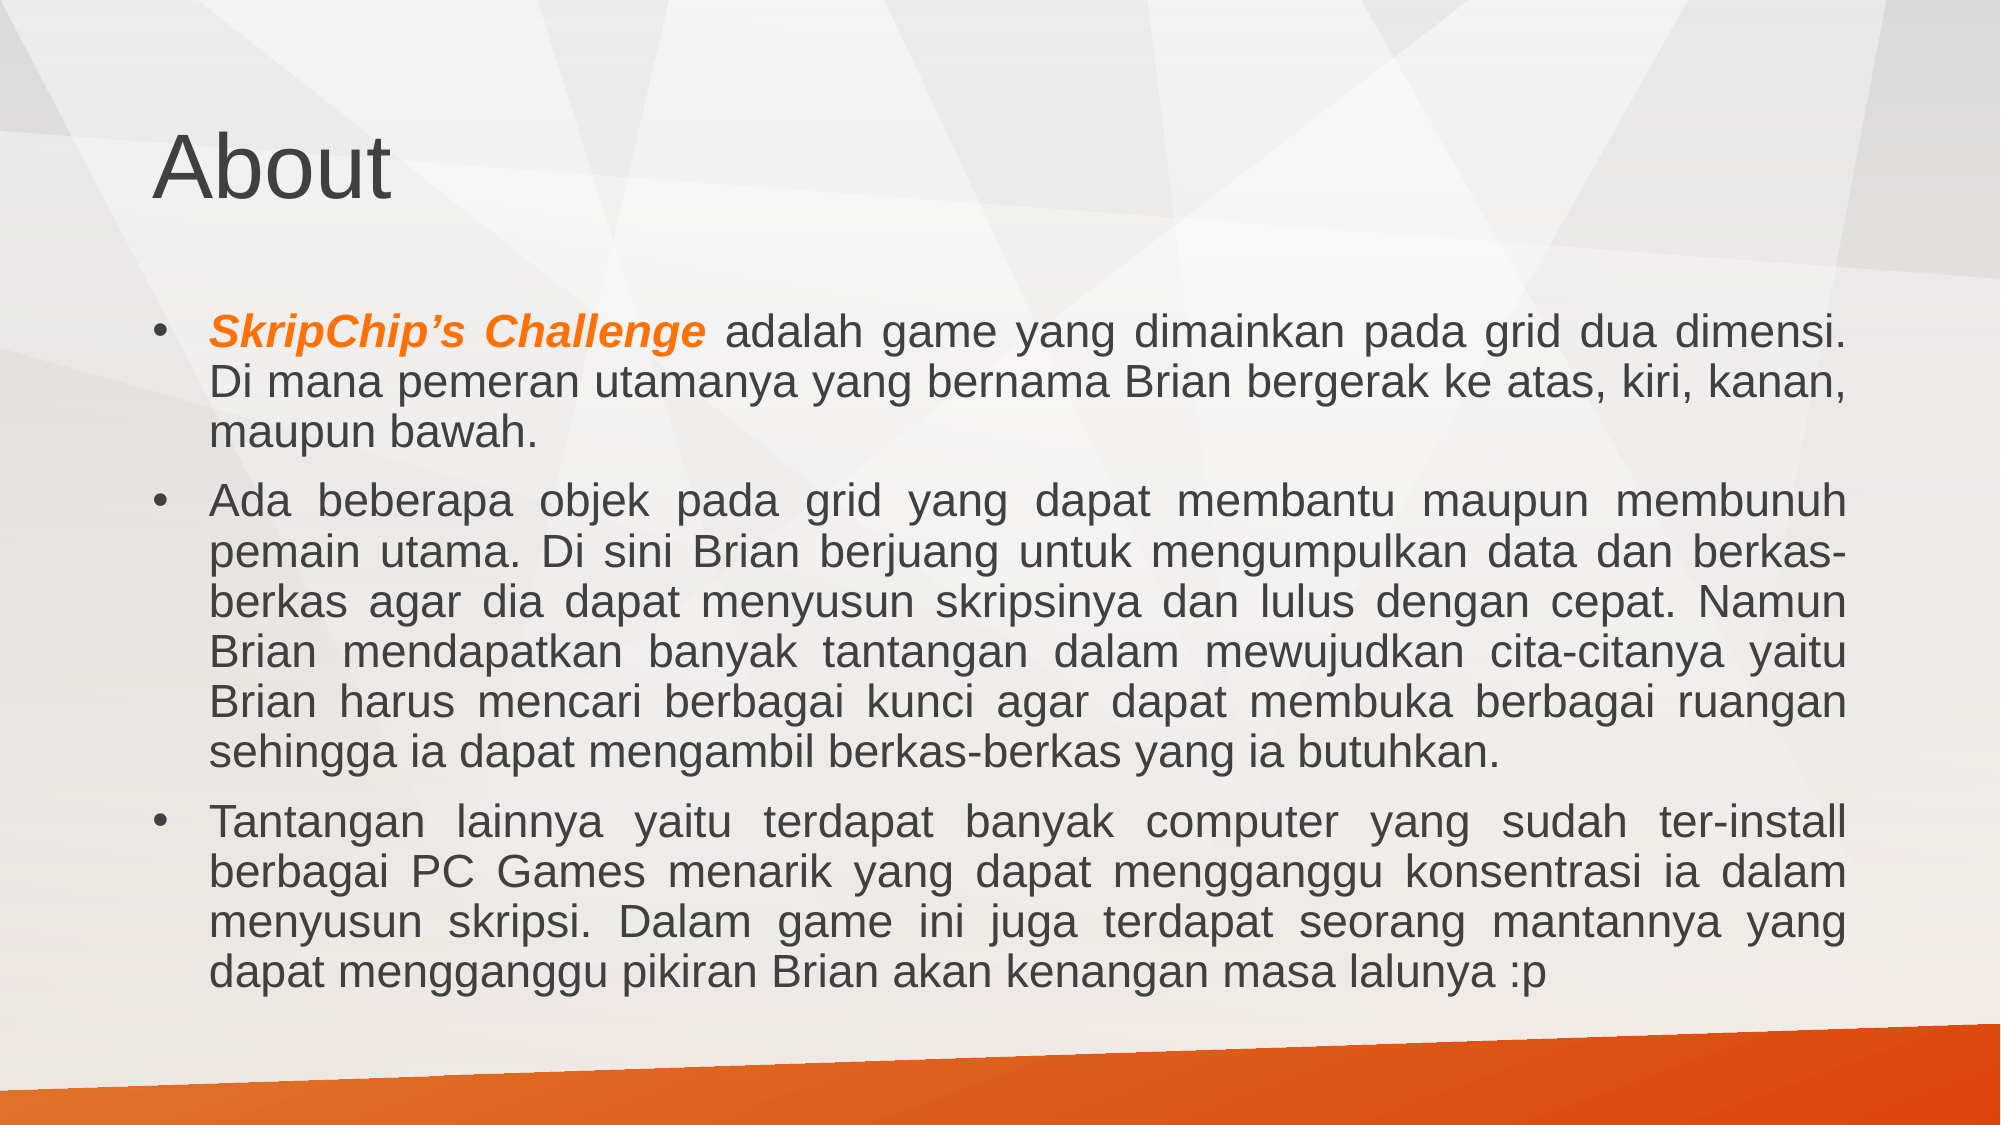

# About
SkripChip’s Challenge adalah game yang dimainkan pada grid dua dimensi. Di mana pemeran utamanya yang bernama Brian bergerak ke atas, kiri, kanan, maupun bawah.
Ada beberapa objek pada grid yang dapat membantu maupun membunuh pemain utama. Di sini Brian berjuang untuk mengumpulkan data dan berkas-berkas agar dia dapat menyusun skripsinya dan lulus dengan cepat. Namun Brian mendapatkan banyak tantangan dalam mewujudkan cita-citanya yaitu Brian harus mencari berbagai kunci agar dapat membuka berbagai ruangan sehingga ia dapat mengambil berkas-berkas yang ia butuhkan.
Tantangan lainnya yaitu terdapat banyak computer yang sudah ter-install berbagai PC Games menarik yang dapat mengganggu konsentrasi ia dalam menyusun skripsi. Dalam game ini juga terdapat seorang mantannya yang dapat mengganggu pikiran Brian akan kenangan masa lalunya :p